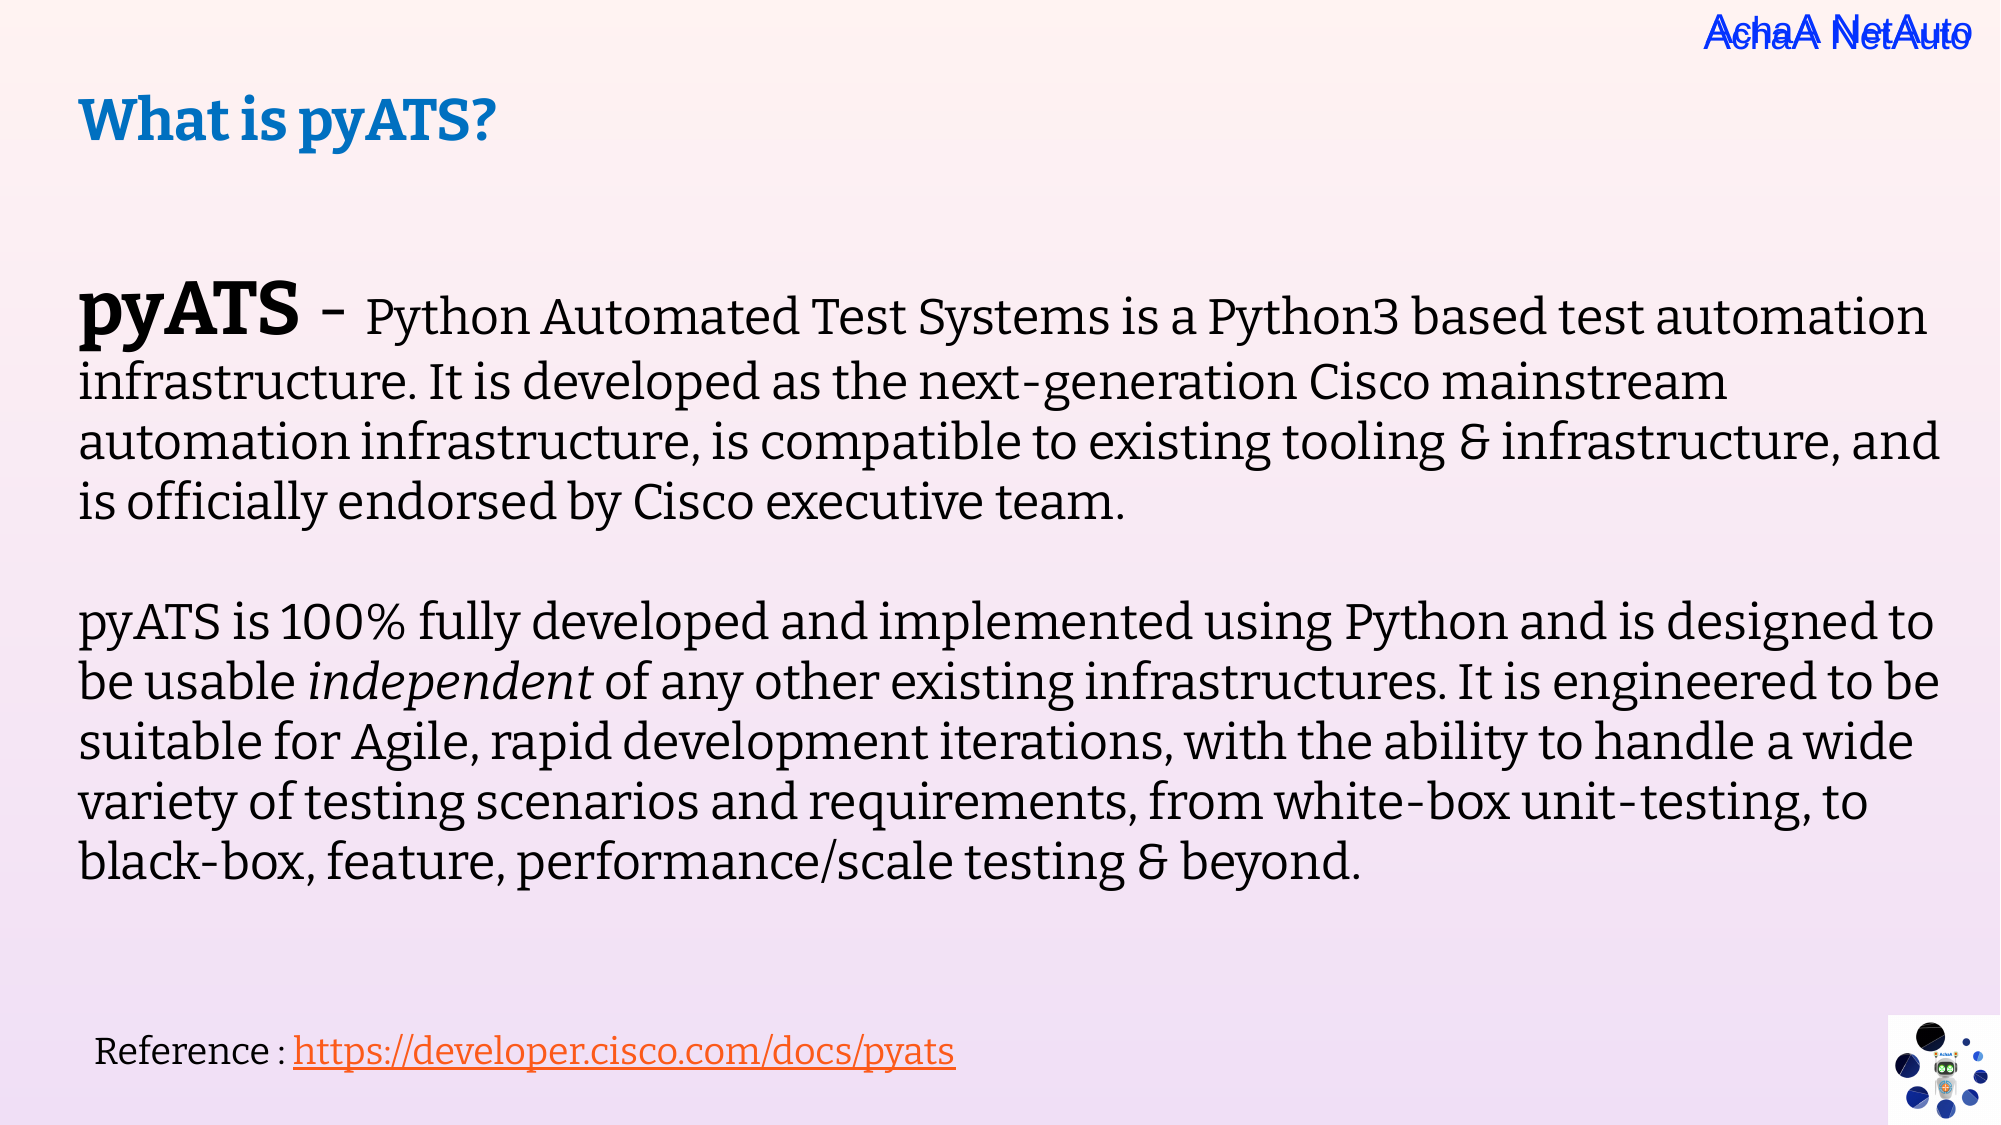

What is pyATS?
pyATS - Python Automated Test Systems is a Python3 based test automation infrastructure. It is developed as the next-generation Cisco mainstream automation infrastructure, is compatible to existing tooling & infrastructure, and is officially endorsed by Cisco executive team.

pyATS is 100% fully developed and implemented using Python and is designed to be usable independent of any other existing infrastructures. It is engineered to be suitable for Agile, rapid development iterations, with the ability to handle a wide variety of testing scenarios and requirements, from white-box unit-testing, to black-box, feature, performance/scale testing & beyond.
Reference : https://developer.cisco.com/docs/pyats